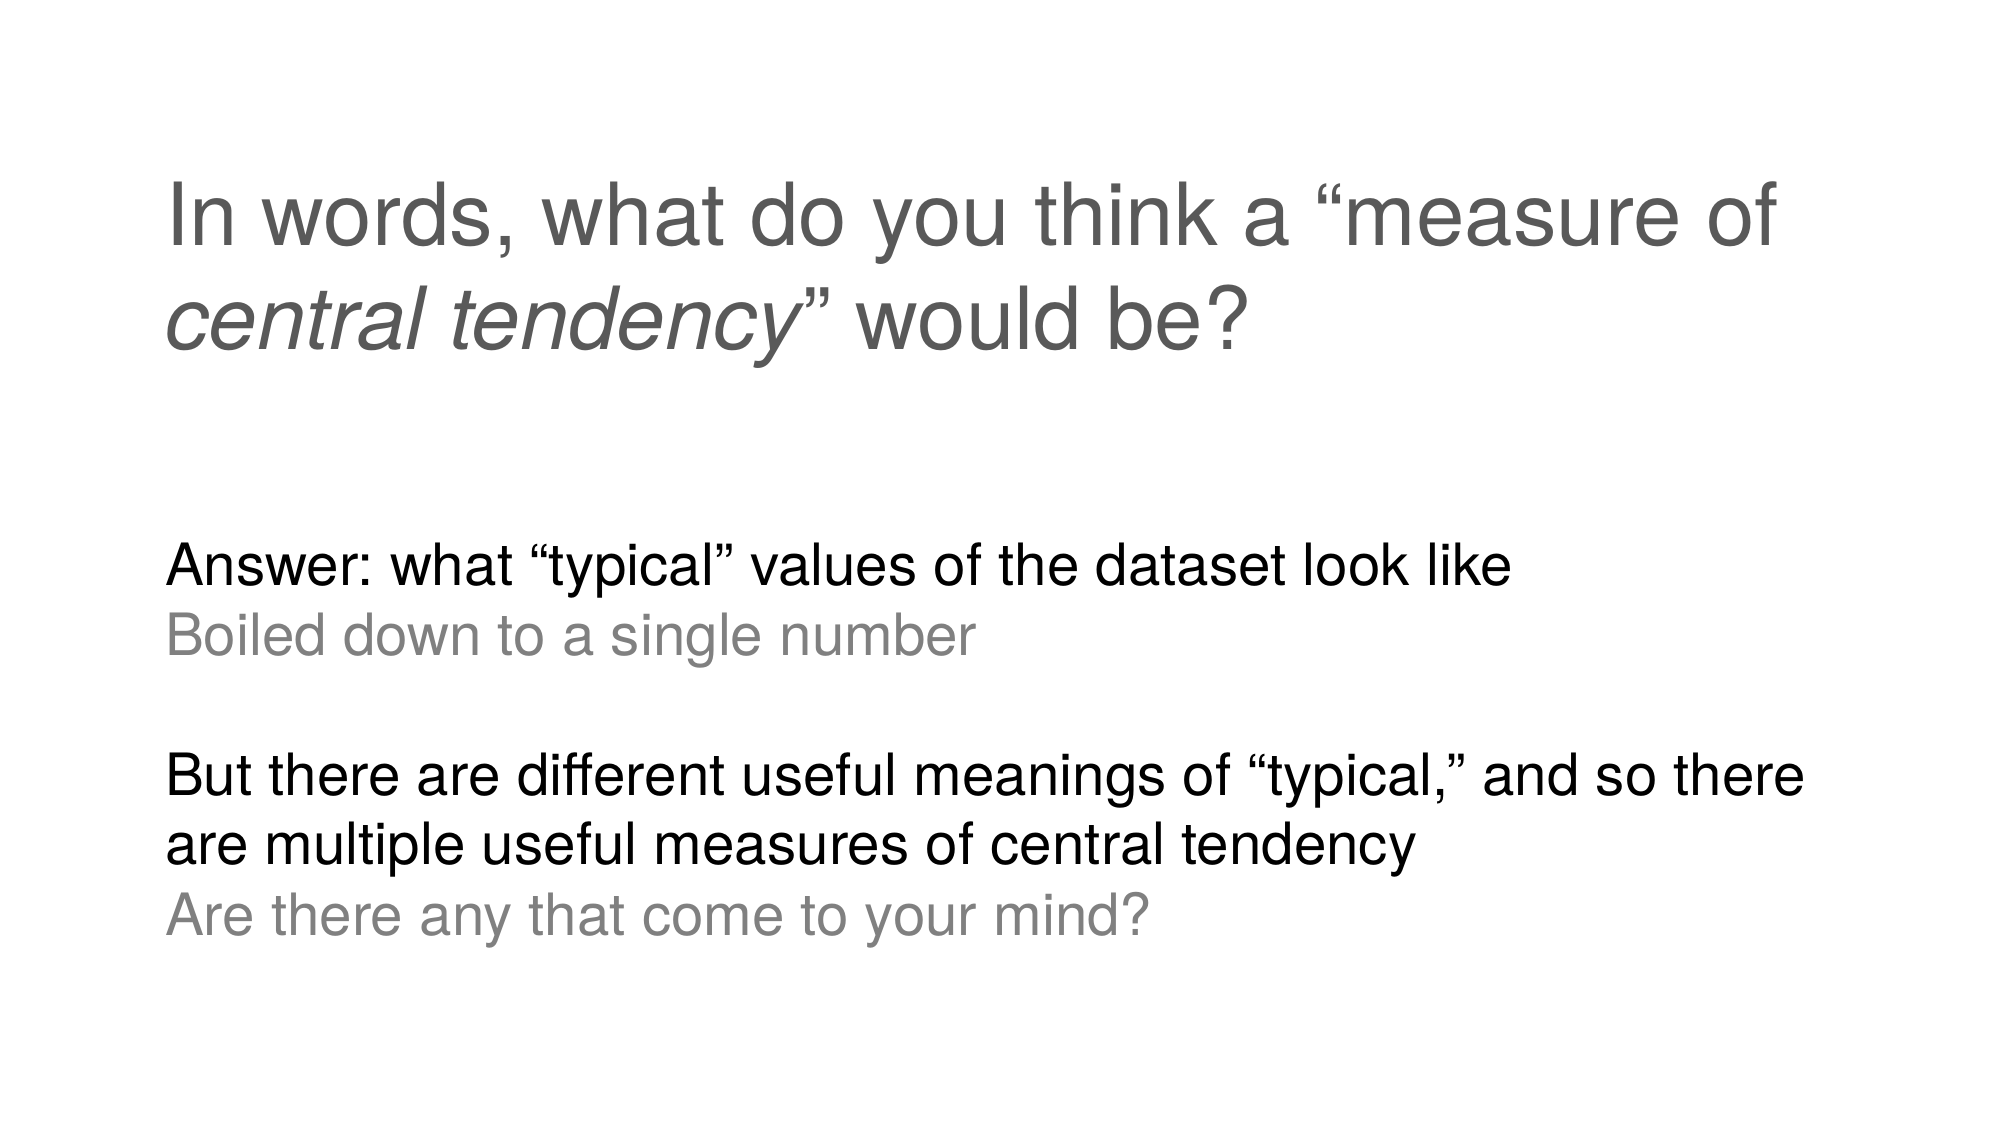

# In words, what do you think a “measure of central tendency” would be?

Answer: what “typical” values of the dataset look like
Boiled down to a single number

But there are different useful meanings of “typical,” and so there are multiple useful measures of central tendency
Are there any that come to your mind?